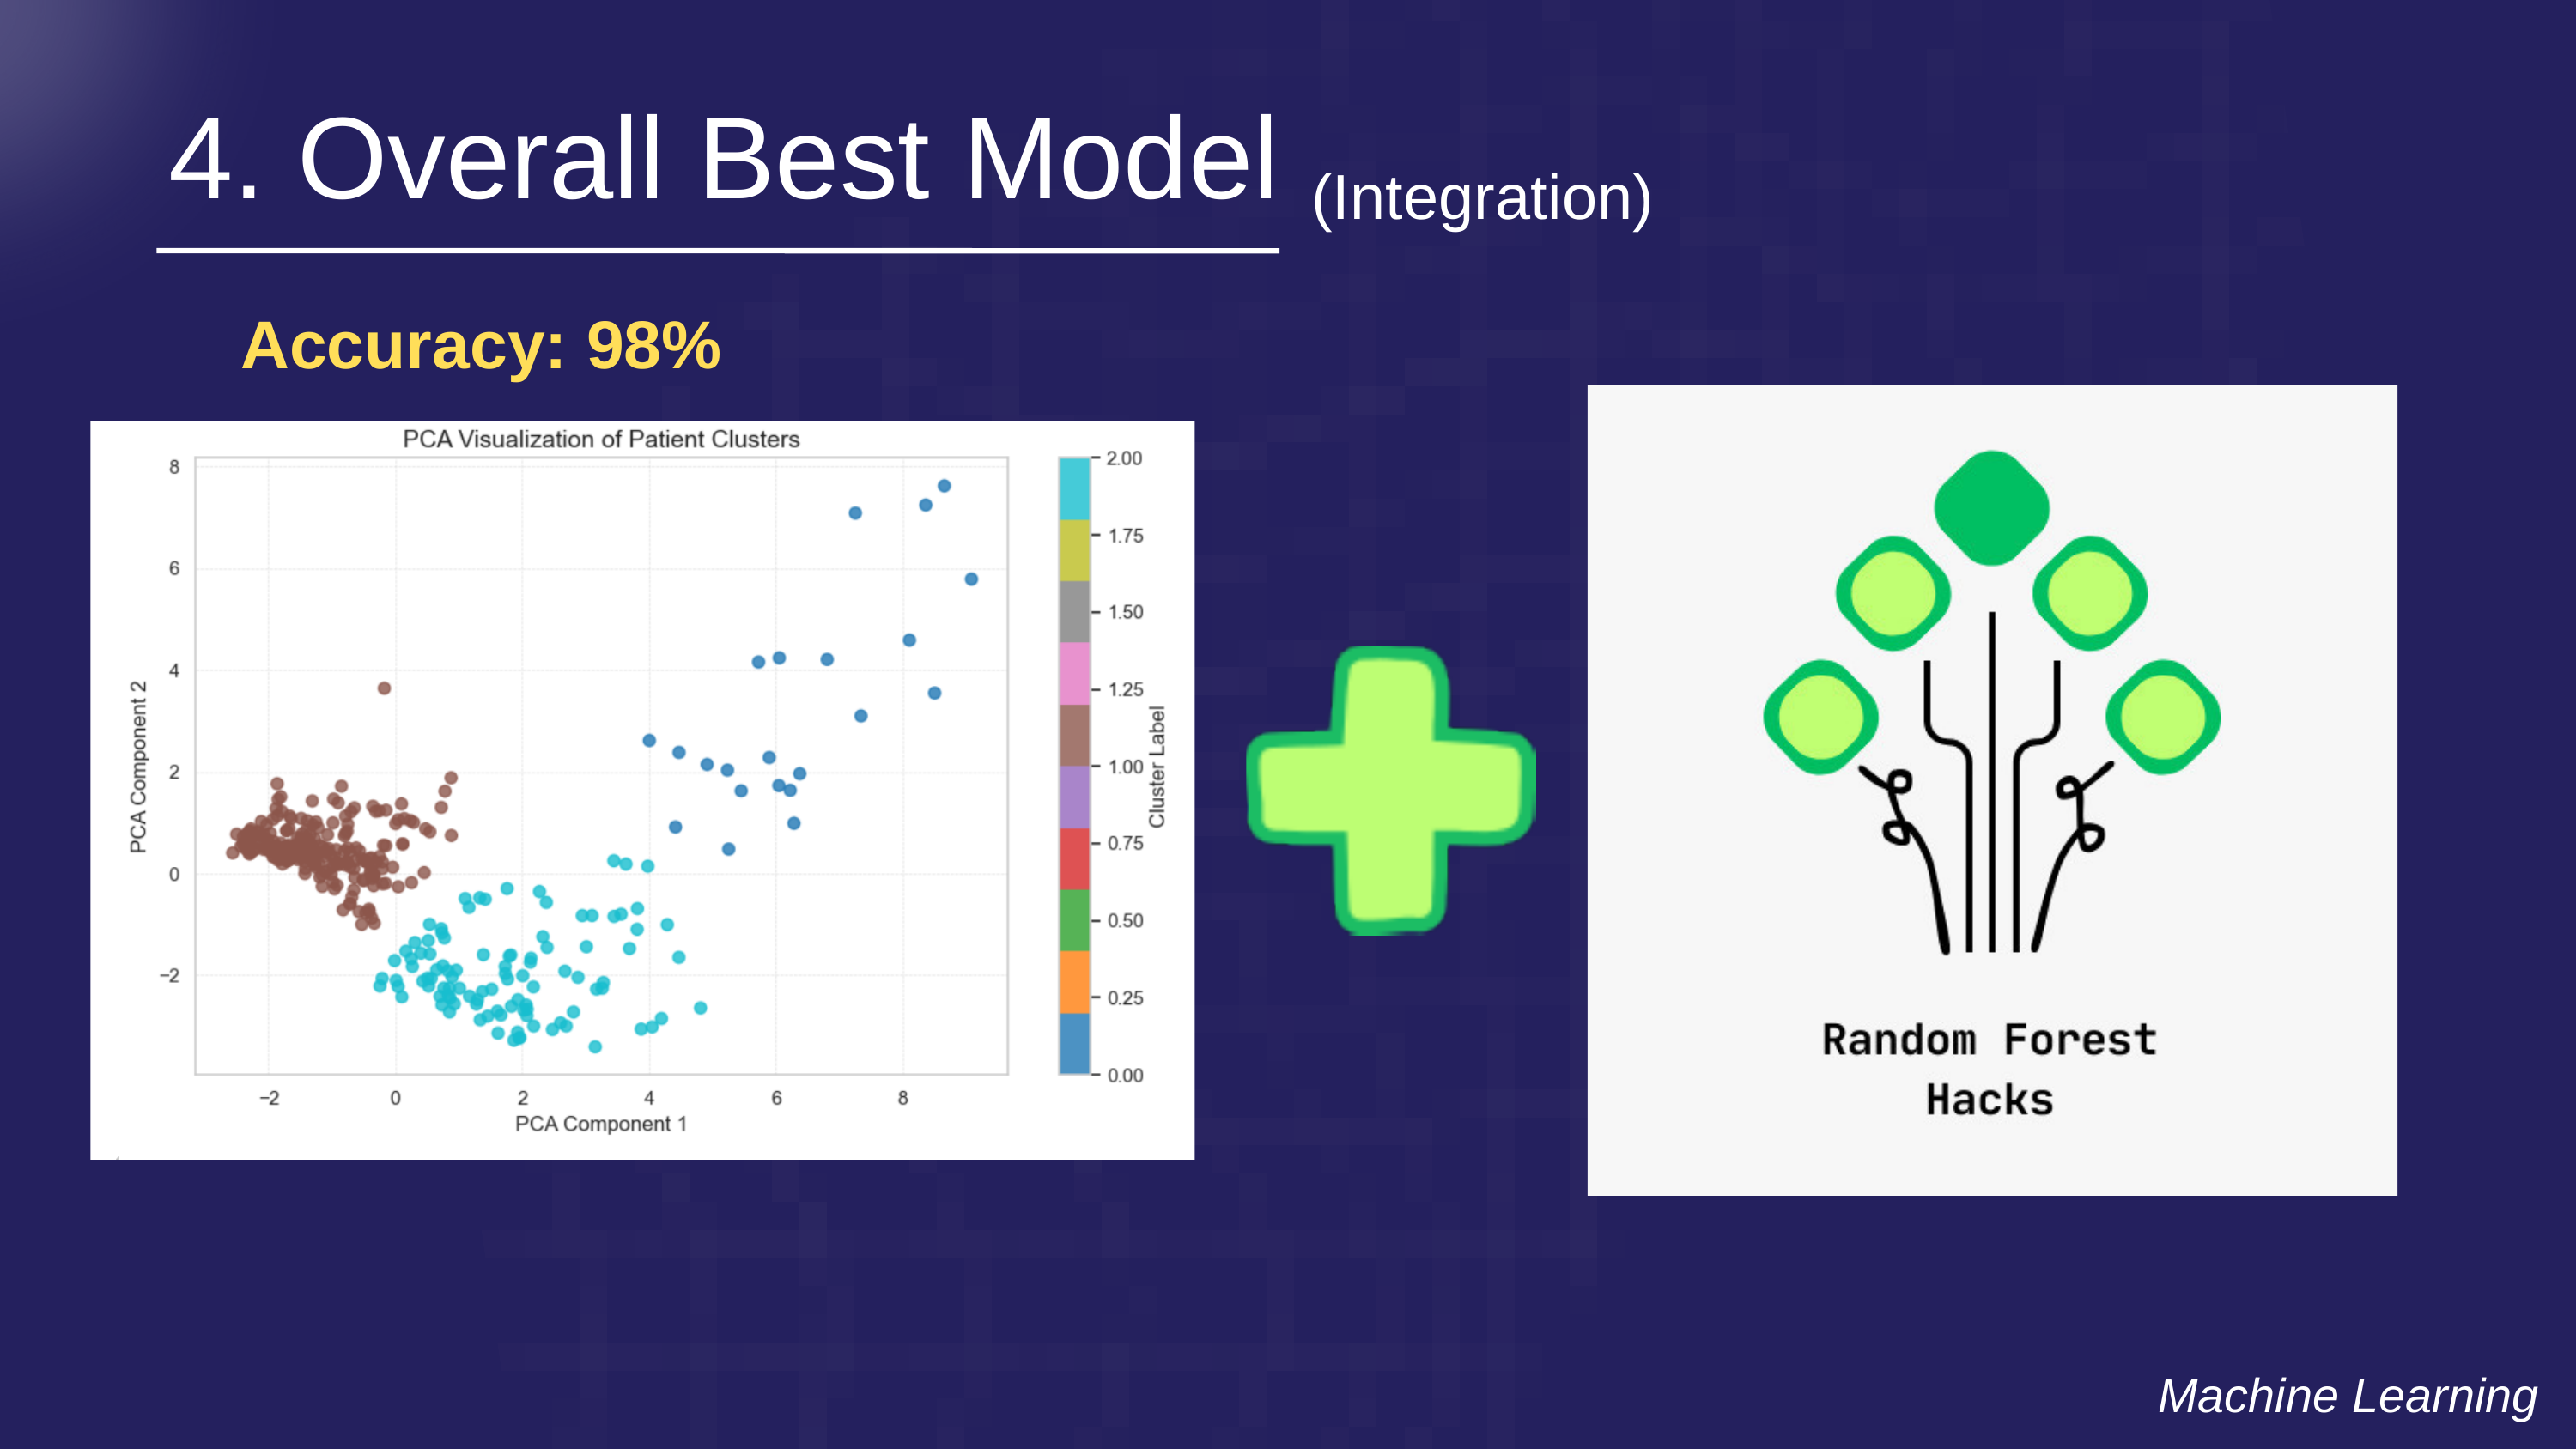

4. Overall Best Model
(Integration)

Accuracy: 98%

Machine Learning